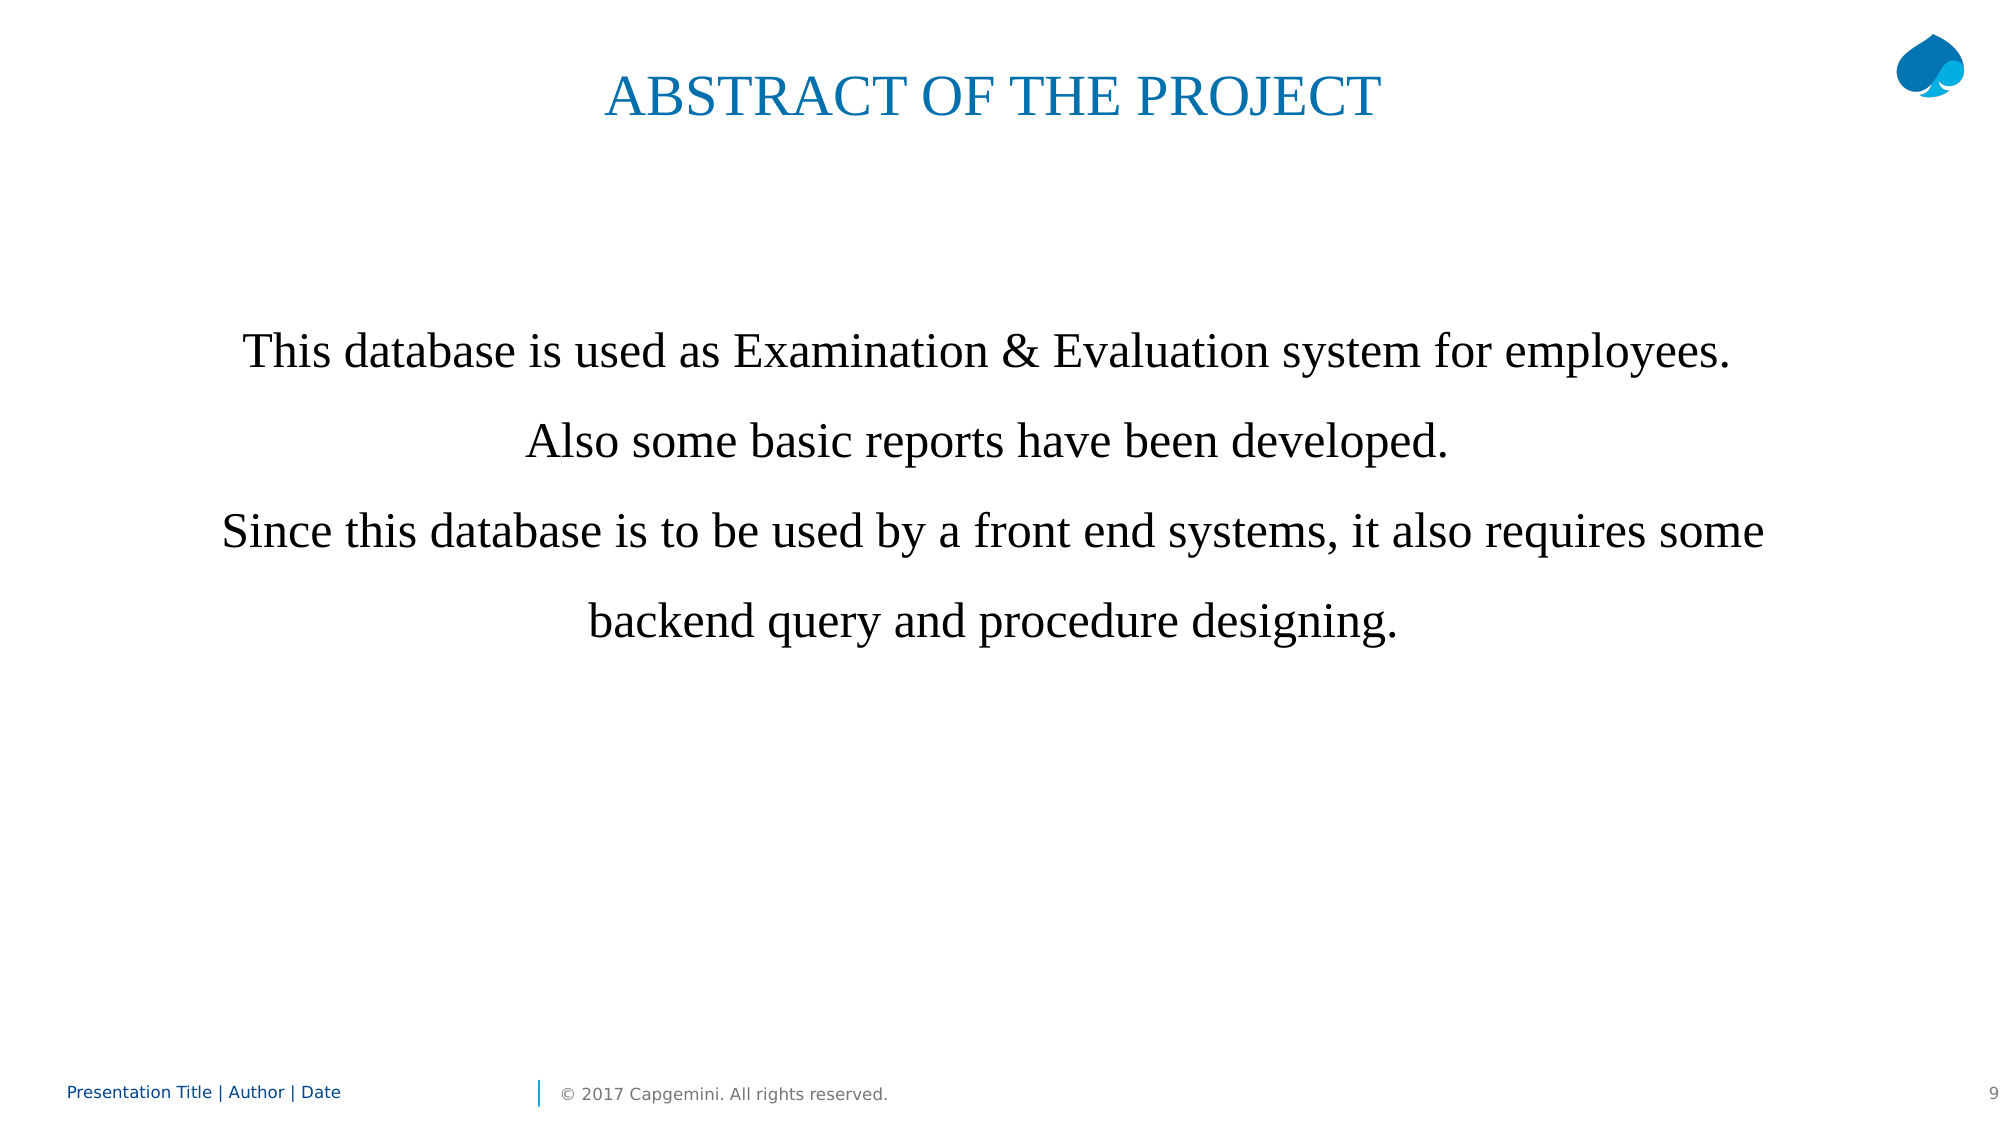

ABSTRACT OF THE PROJECT

This database is used as Examination & Evaluation system for employees.
Also some basic reports have been developed.
Since this database is to be used by a front end systems, it also requires some backend query and procedure designing.